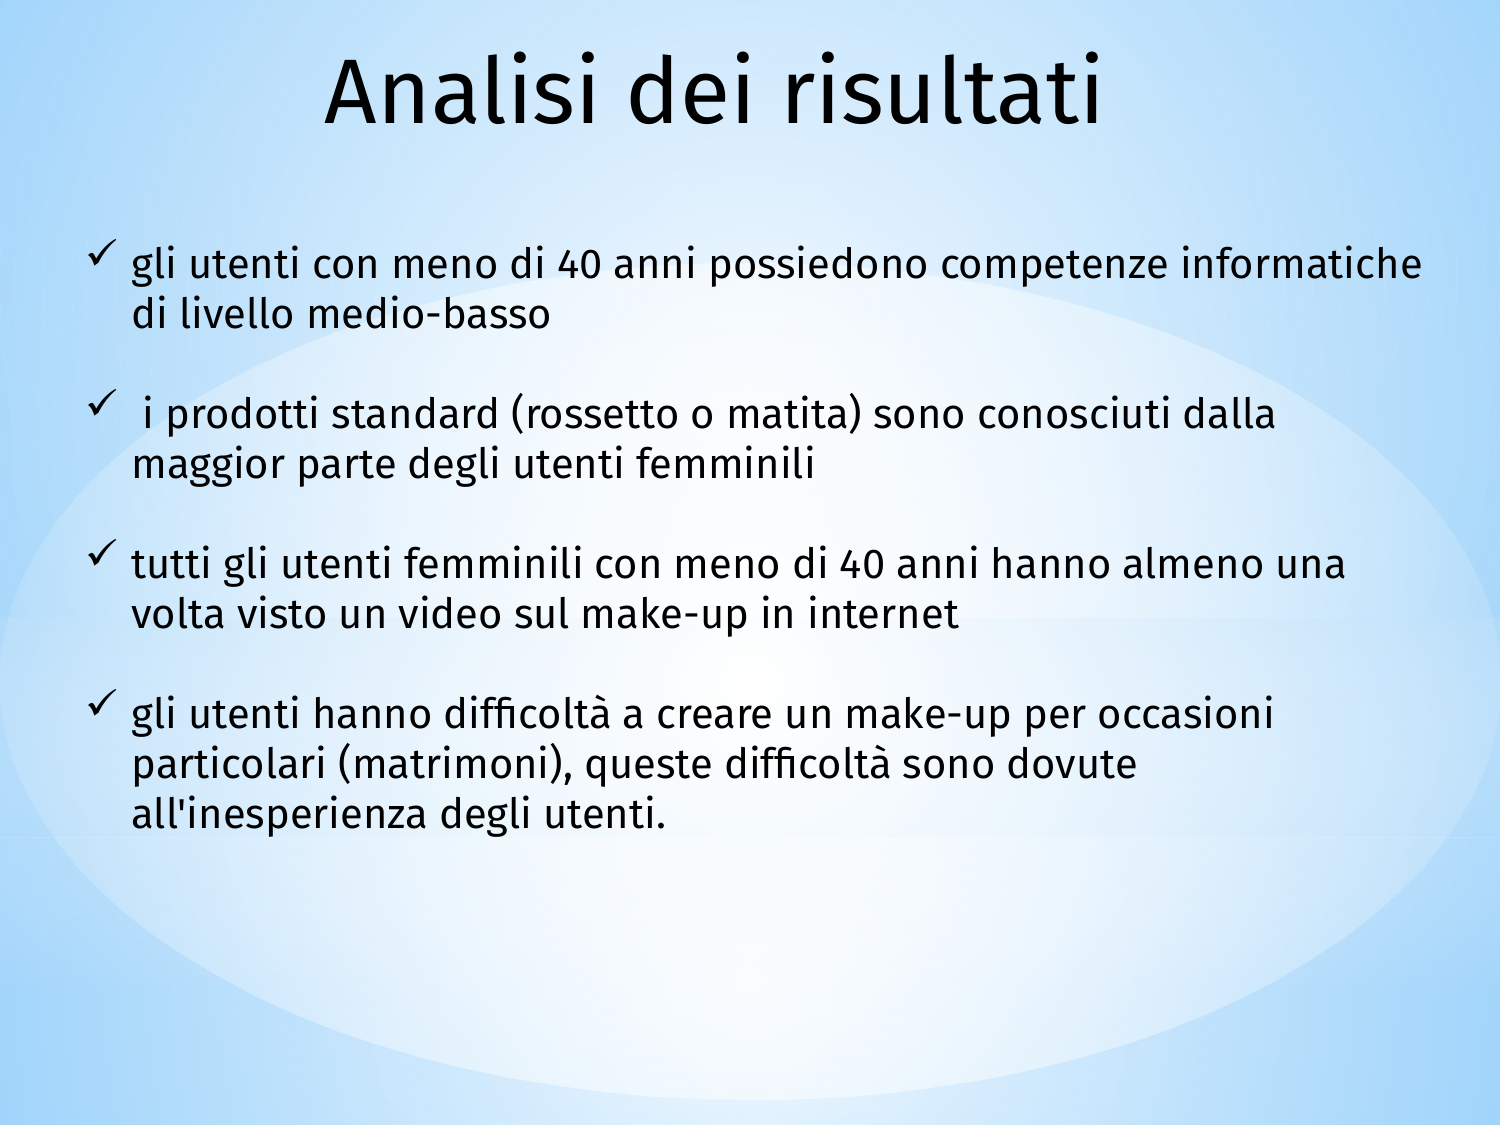

Analisi dei risultati
gli utenti con meno di 40 anni possiedono competenze informatiche di livello medio-basso

 i prodotti standard (rossetto o matita) sono conosciuti dalla maggior parte degli utenti femminili

tutti gli utenti femminili con meno di 40 anni hanno almeno una volta visto un video sul make-up in internet

gli utenti hanno difficoltà a creare un make-up per occasioni particolari (matrimoni), queste difficoltà sono dovute all'inesperienza degli utenti.